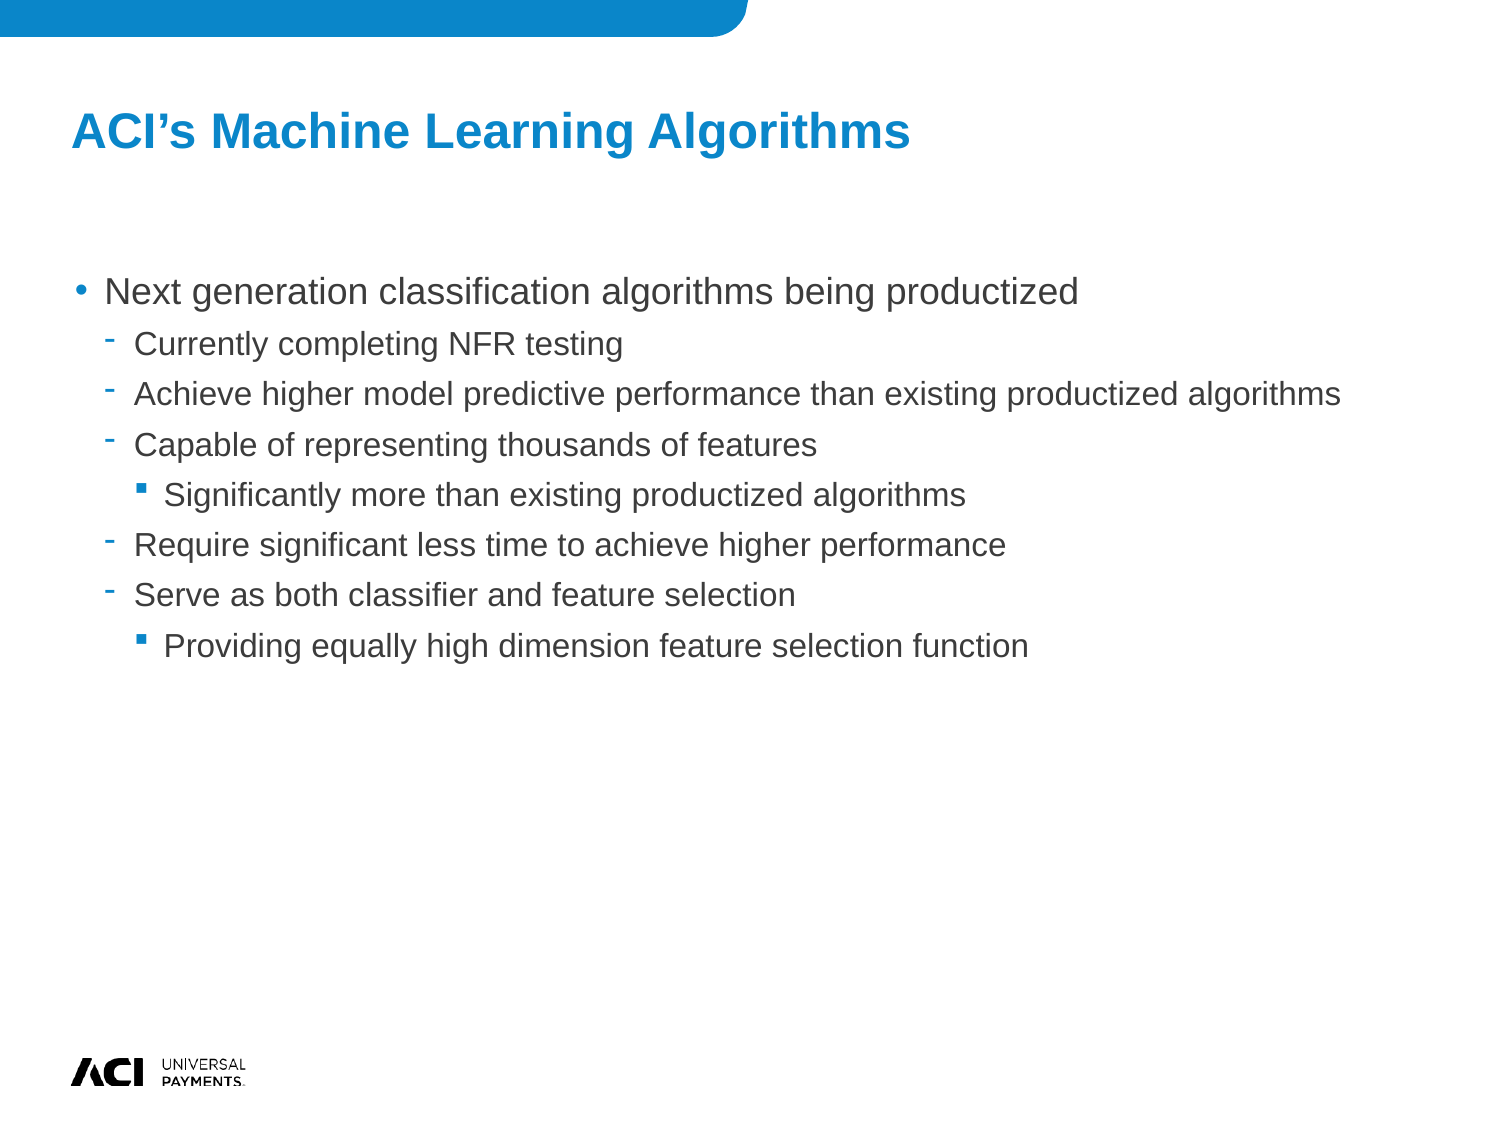

# ACI’s Machine Learning Algorithms

Next generation classification algorithms being productized
Currently completing NFR testing
Achieve higher model predictive performance than existing productized algorithms
Capable of representing thousands of features
Significantly more than existing productized algorithms
Require significant less time to achieve higher performance
Serve as both classifier and feature selection
Providing equally high dimension feature selection function